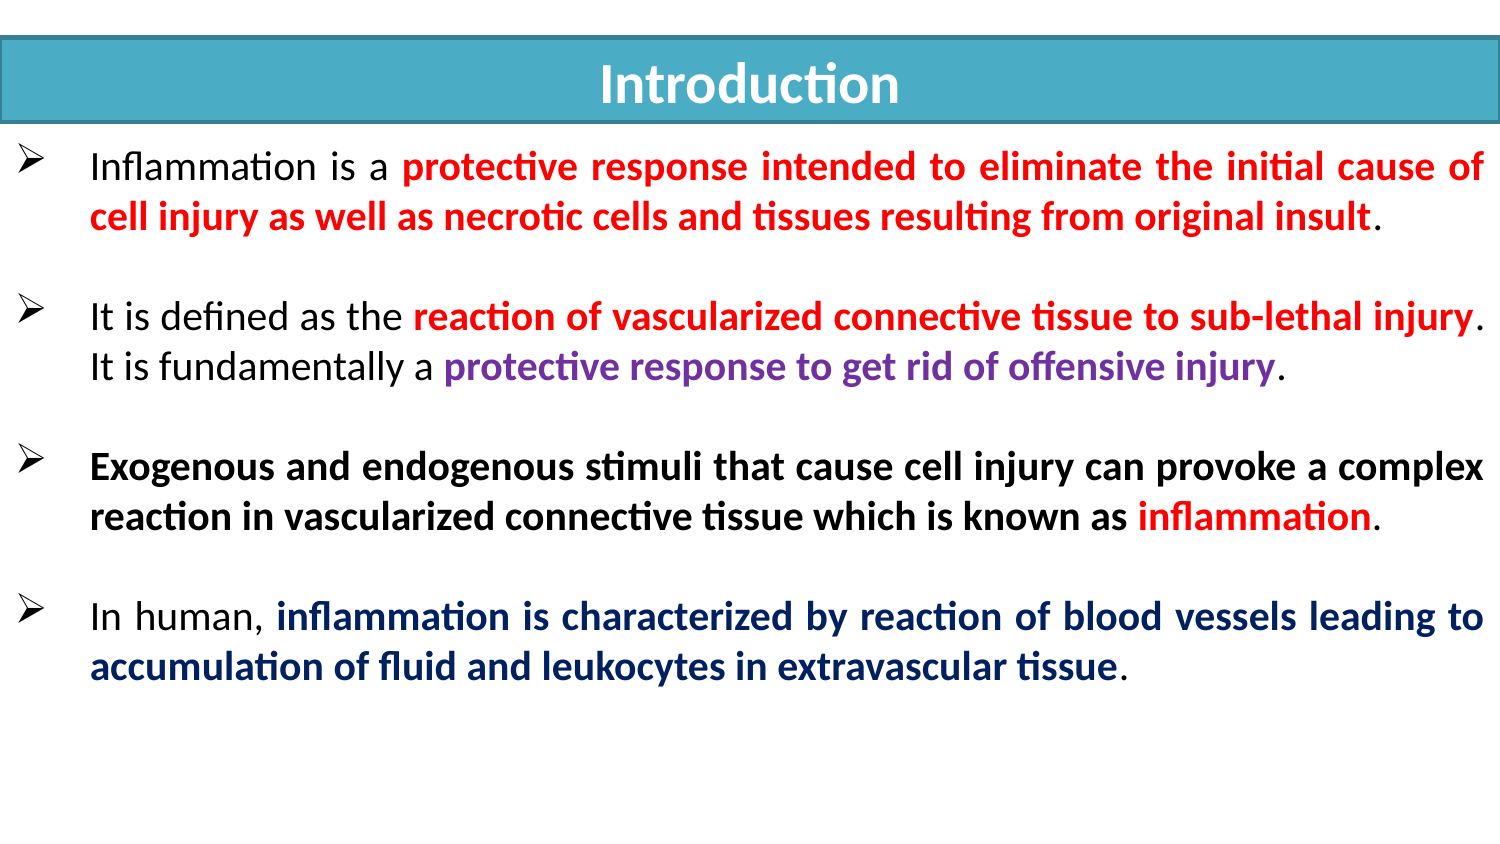

Introduction
Inflammation is a protective response intended to eliminate the initial cause of cell injury as well as necrotic cells and tissues resulting from original insult.

It is defined as the reaction of vascularized connective tissue to sub-lethal injury. It is fundamentally a protective response to get rid of offensive injury.

Exogenous and endogenous stimuli that cause cell injury can provoke a complex reaction in vascularized connective tissue which is known as inflammation.

In human, inflammation is characterized by reaction of blood vessels leading to accumulation of fluid and leukocytes in extravascular tissue.